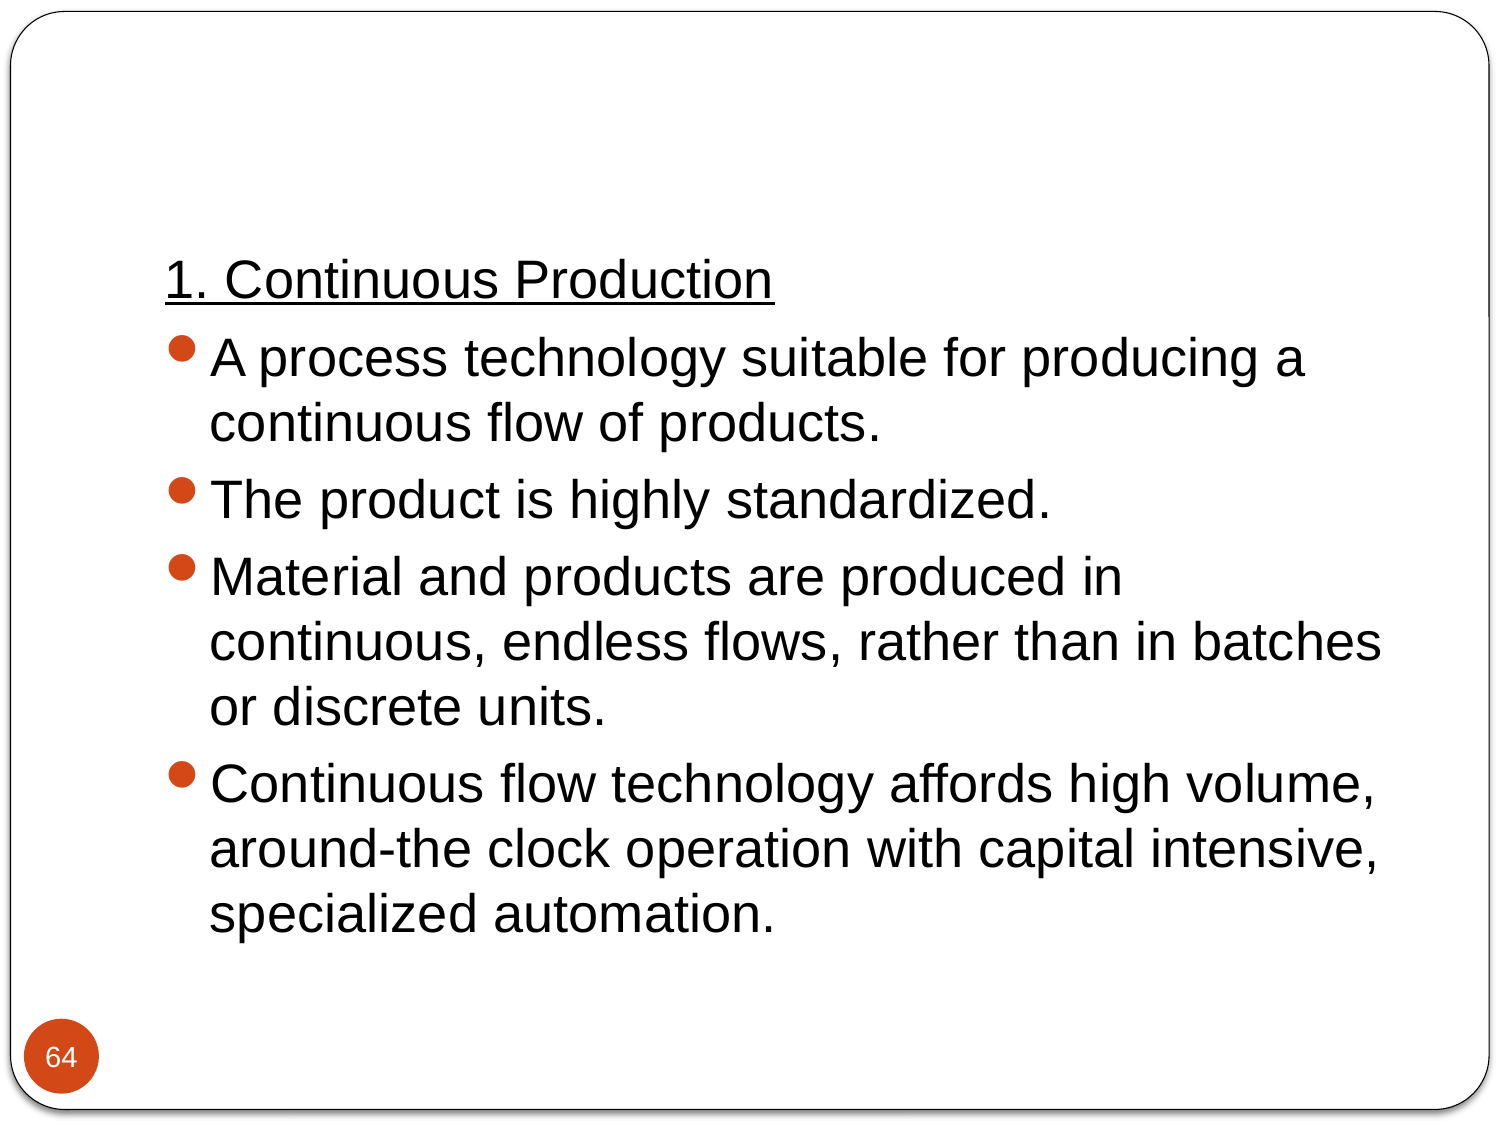

1. Continuous Production
A process technology suitable for producing a continuous flow of products.
The product is highly standardized.
Material and products are produced in continuous, endless flows, rather than in batches or discrete units.
Continuous flow technology affords high volume, around-the clock operation with capital intensive, specialized automation.
64